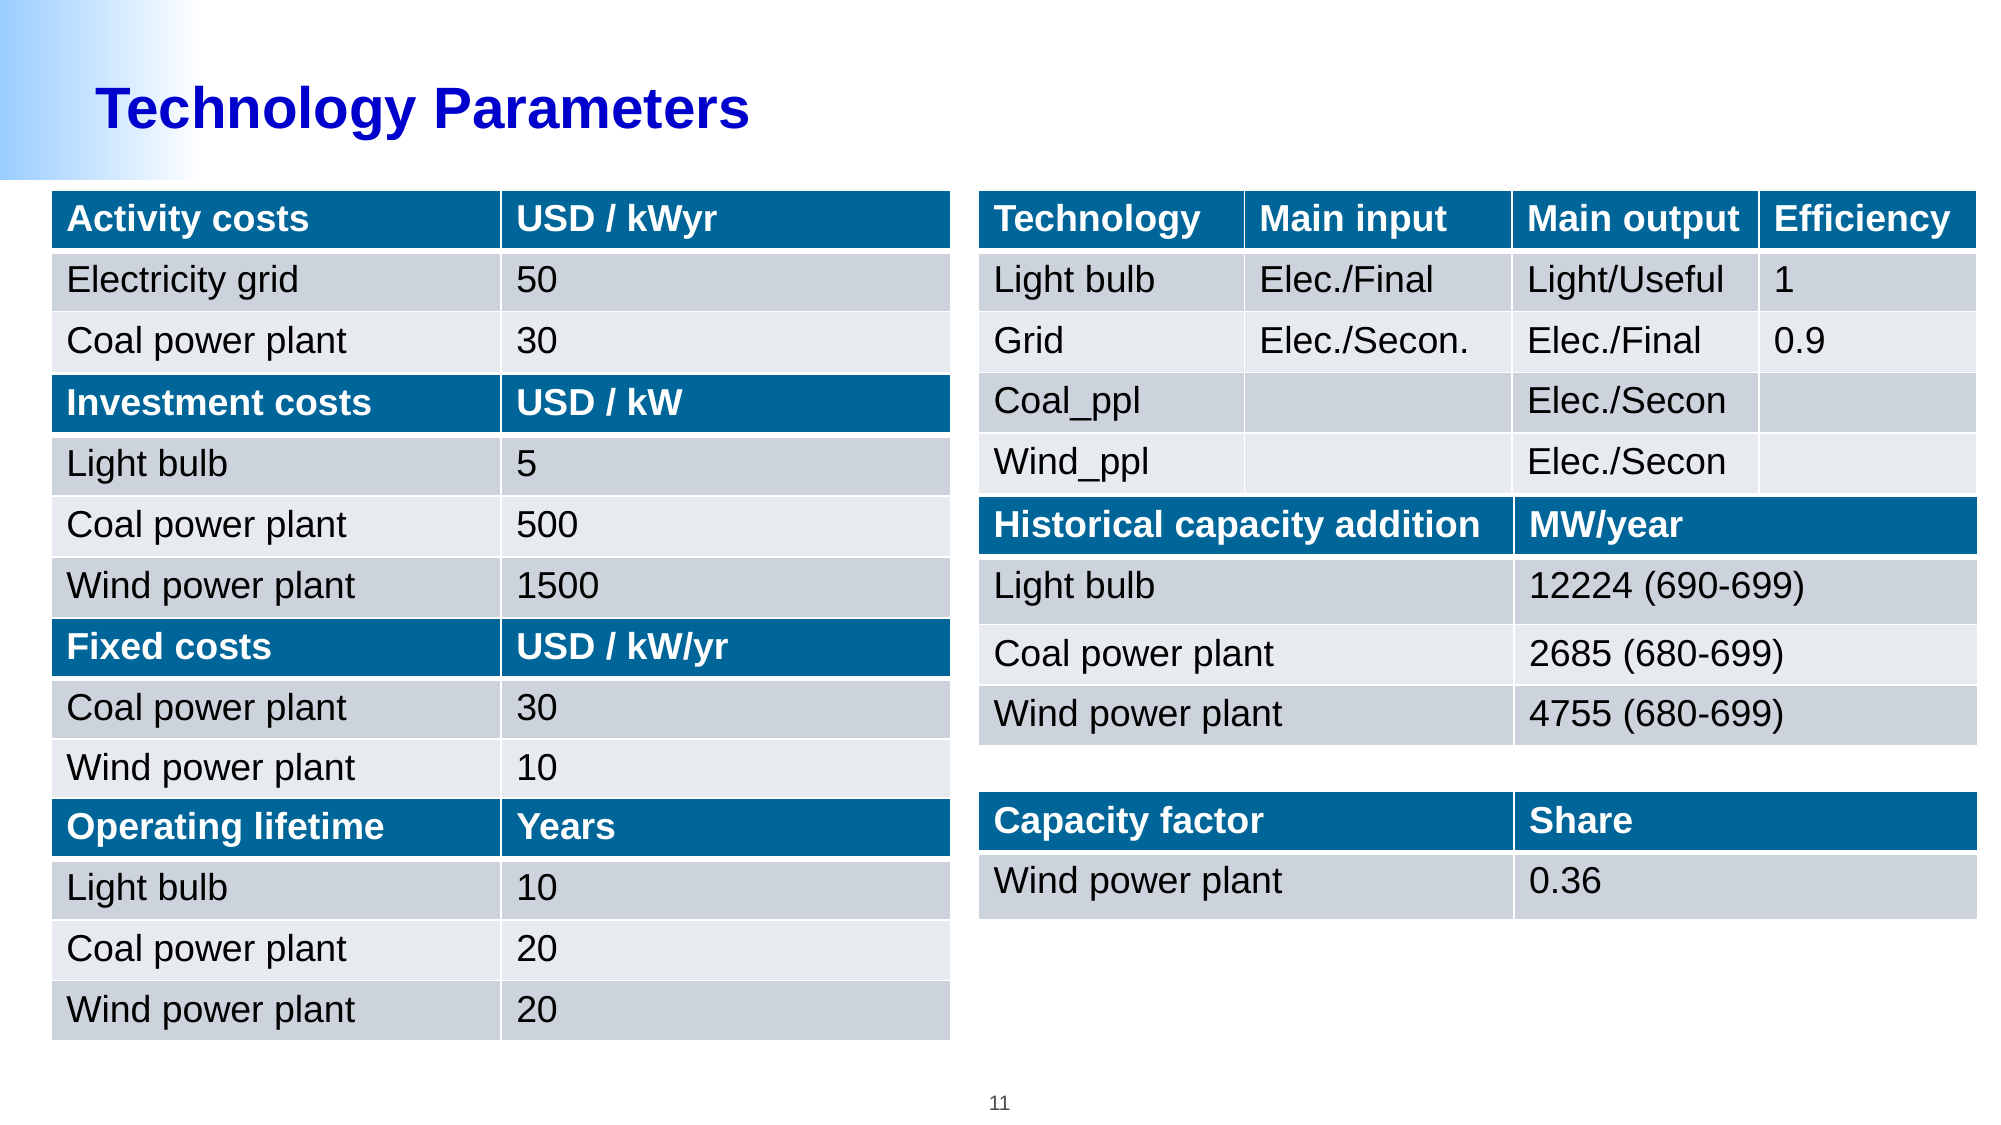

# Technology Parameters

| Activity costs | USD / kWyr |
| --- | --- |
| Electricity grid | 50 |
| Coal power plant | 30 |
| Technology | Main input | Main output | Efficiency |
| --- | --- | --- | --- |
| Light bulb | Elec./Final | Light/Useful | 1 |
| Grid | Elec./Secon. | Elec./Final | 0.9 |
| Coal\_ppl |  | Elec./Secon |  |
| Wind\_ppl |  | Elec./Secon |  |
| Investment costs | USD / kW |
| --- | --- |
| Light bulb | 5 |
| Coal power plant | 500 |
| Wind power plant | 1500 |
| Historical capacity addition | MW/year |
| --- | --- |
| Light bulb | 12224 (690-699) |
| Coal power plant | 2685 (680-699) |
| Wind power plant | 4755 (680-699) |
| Fixed costs | USD / kW/yr |
| --- | --- |
| Coal power plant | 30 |
| Wind power plant | 10 |
| Capacity factor | Share |
| --- | --- |
| Wind power plant | 0.36 |
| Operating lifetime | Years |
| --- | --- |
| Light bulb | 10 |
| Coal power plant | 20 |
| Wind power plant | 20 |